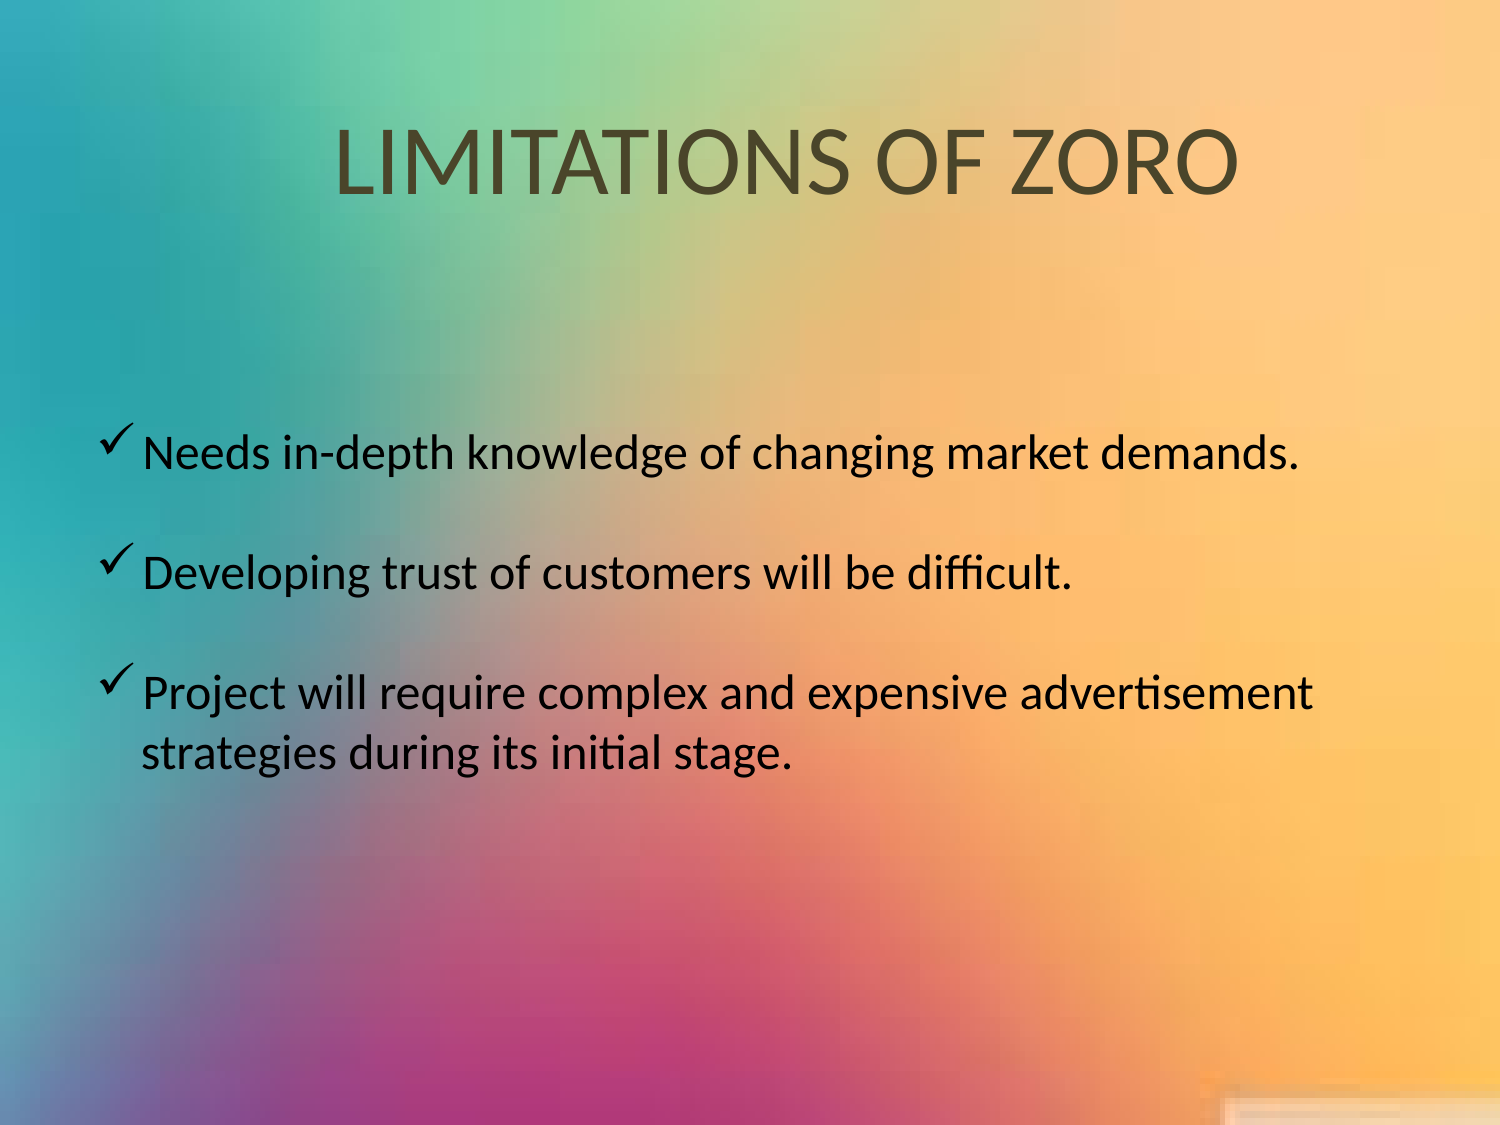

LIMITATIONS OF ZORO
Needs in-depth knowledge of changing market demands.

Developing trust of customers will be difficult.

Project will require complex and expensive advertisement
    strategies during its initial stage.